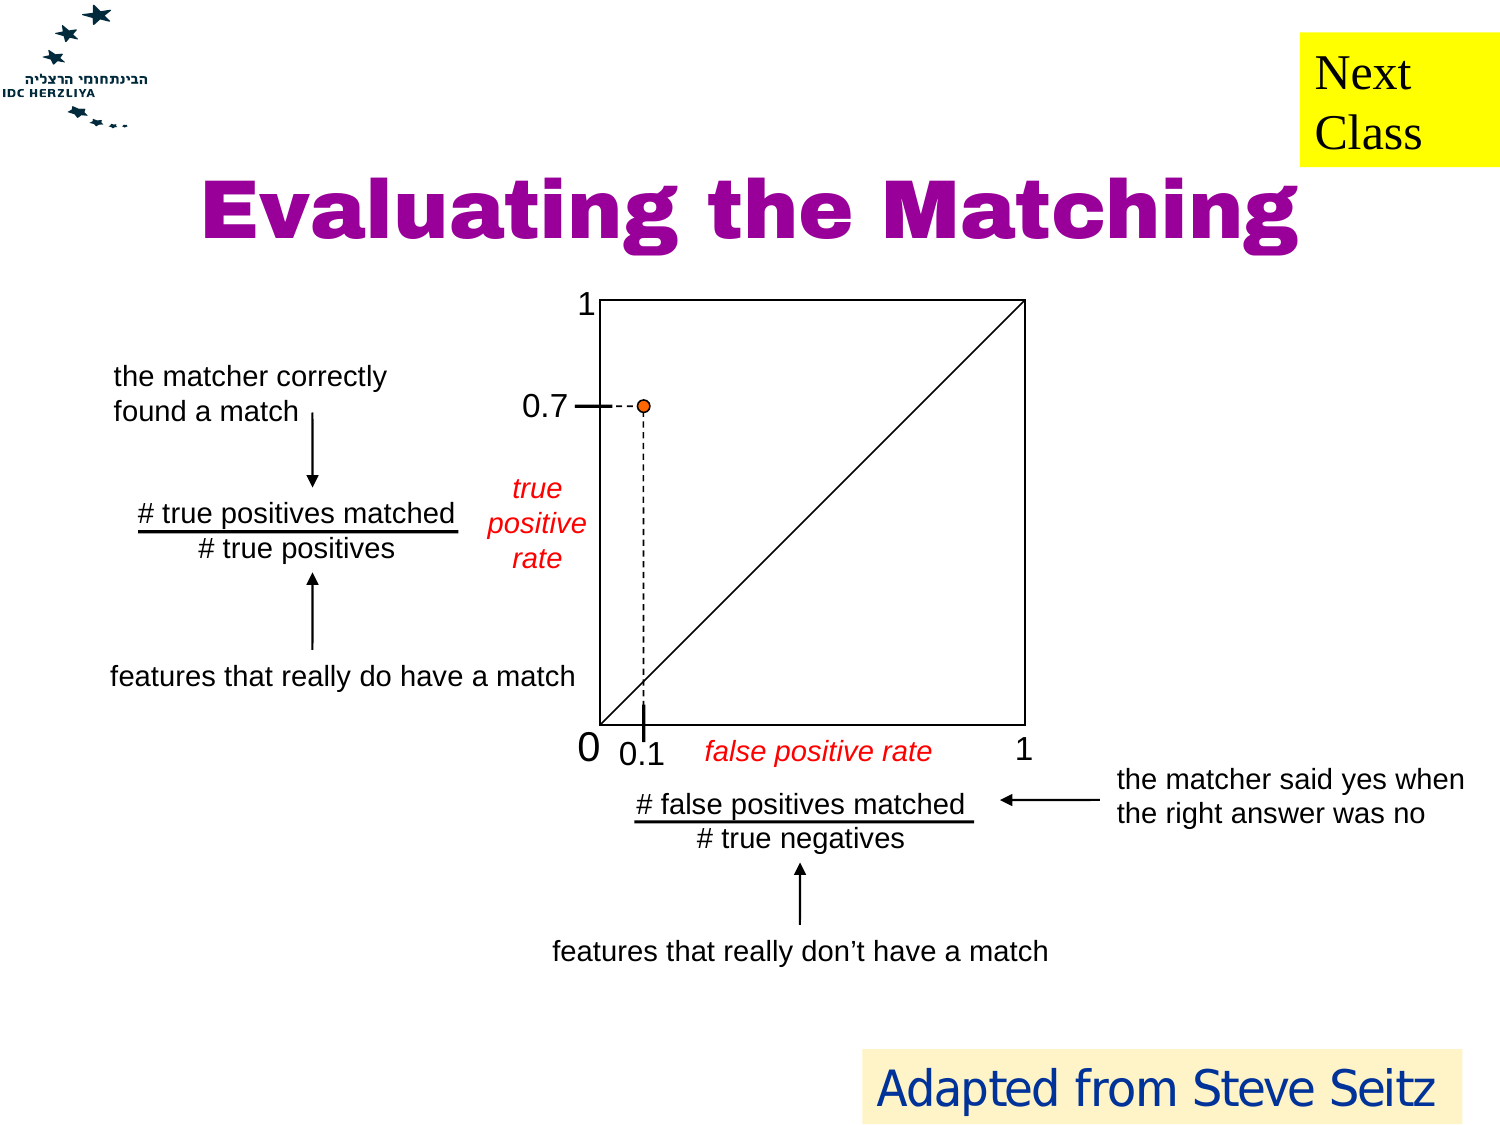

Next Class
# Evaluating the Matching
1

the matcher correctly
found a match
0.7

true
positive
rate
# true positives matched
# true positives

features that really do have a match

0
1
false positive rate
0.1
the matcher said yes when
the right answer was no
# false positives matched
# true negatives

features that really don’t have a match
Adapted from Steve Seitz